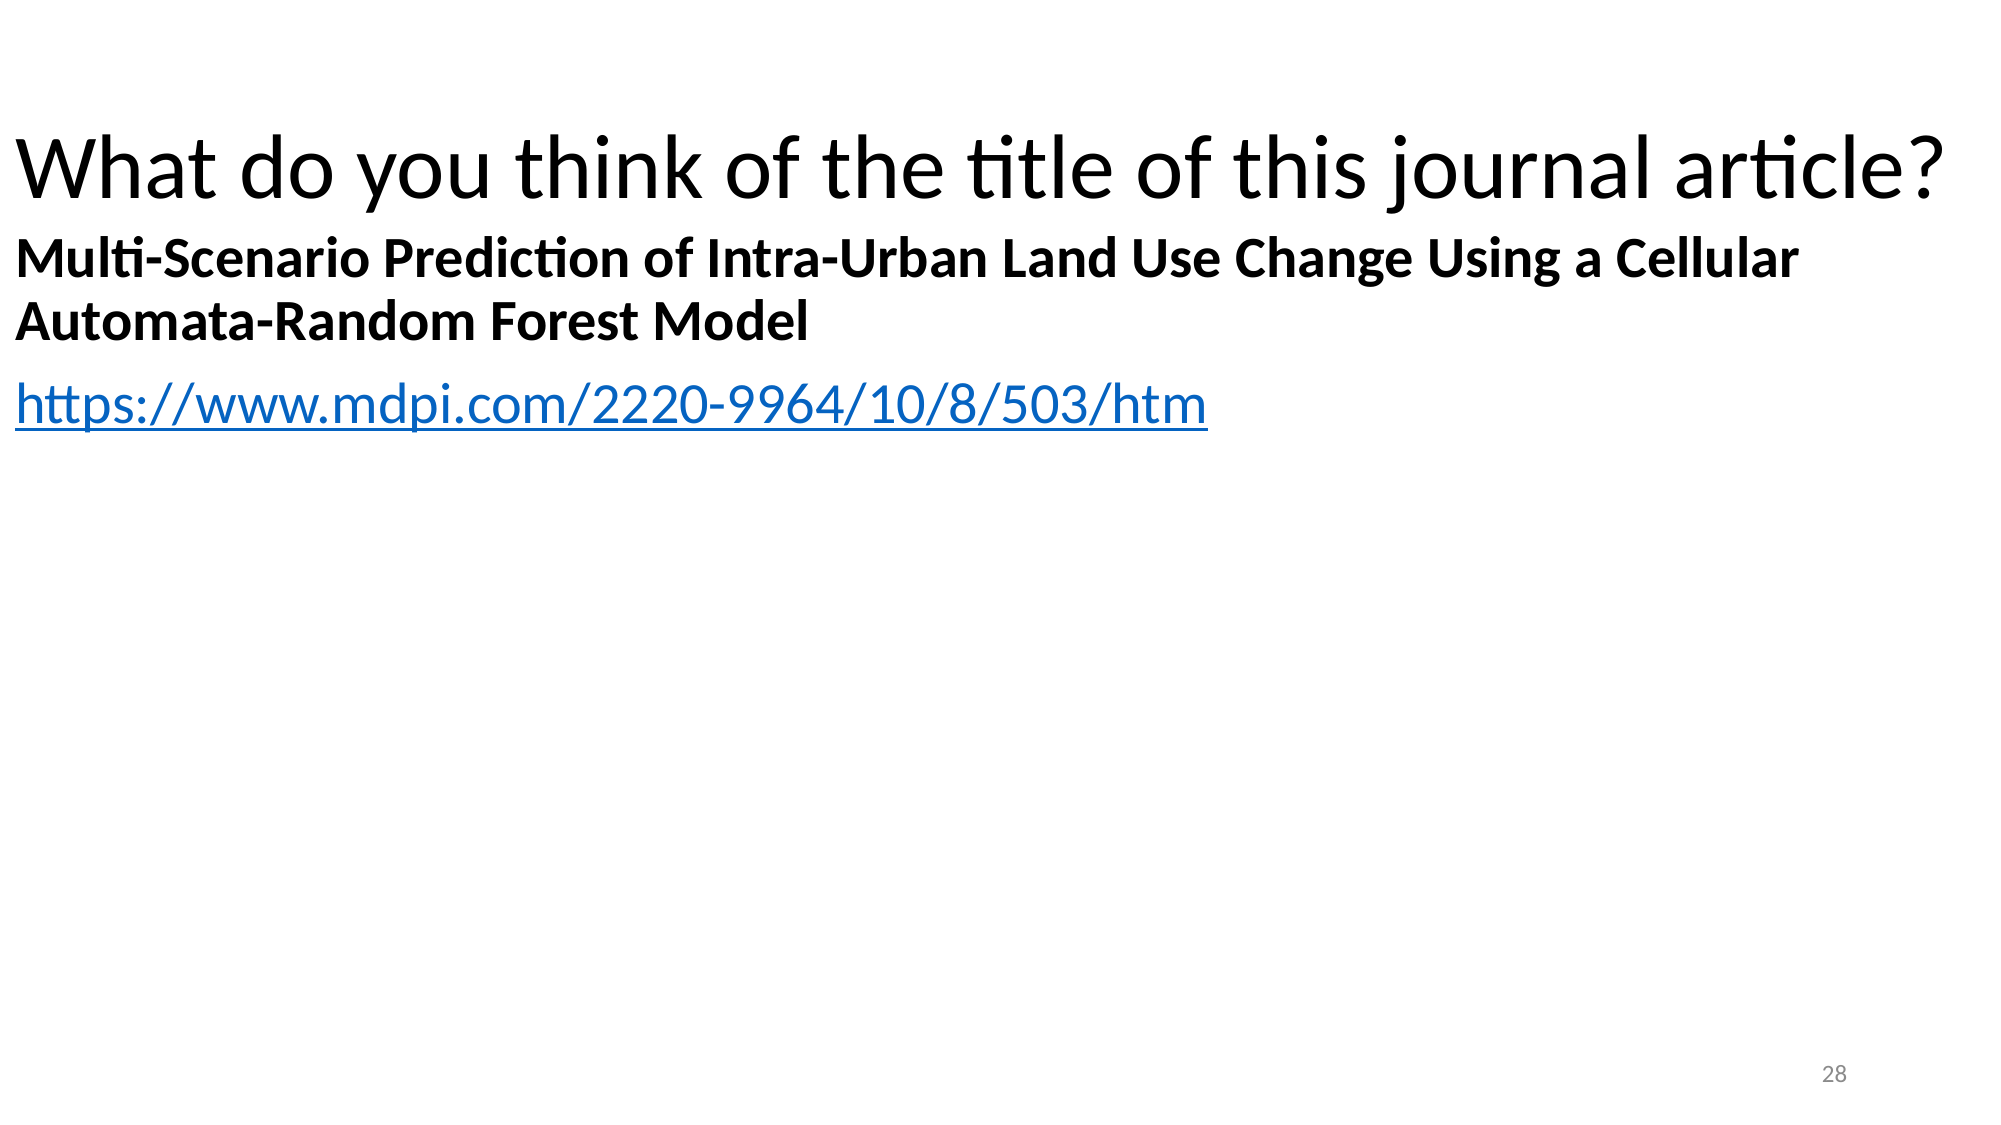

# What do you think of the title of this journal article?
Multi-Scenario Prediction of Intra-Urban Land Use Change Using a Cellular Automata-Random Forest Model
https://www.mdpi.com/2220-9964/10/8/503/htm

28